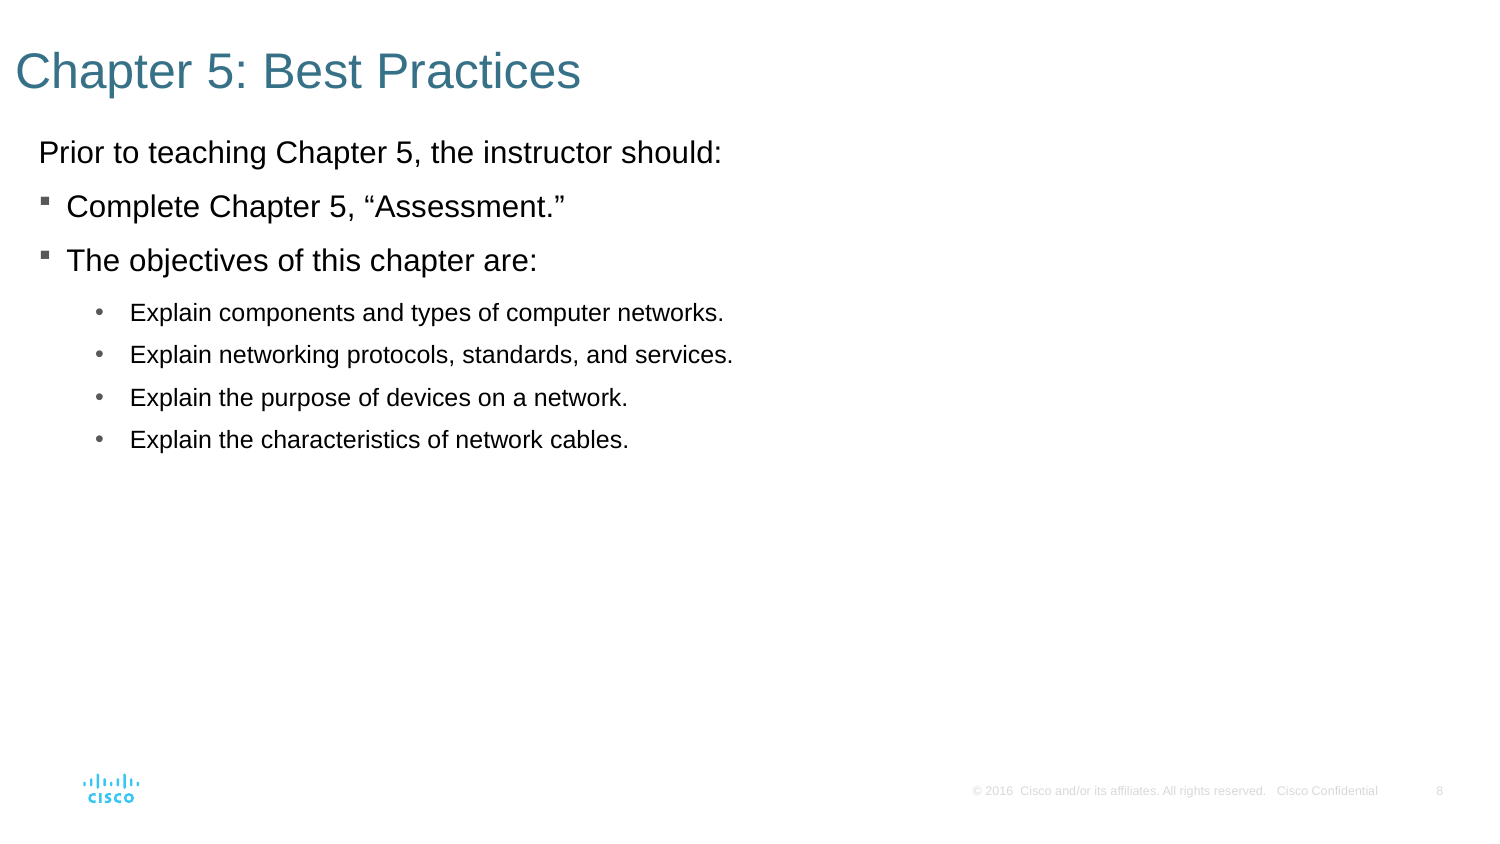

# Chapter 5: Best Practices
Prior to teaching Chapter 5, the instructor should:
Complete Chapter 5, “Assessment.”
The objectives of this chapter are:
Explain components and types of computer networks.
Explain networking protocols, standards, and services.
Explain the purpose of devices on a network.
Explain the characteristics of network cables.